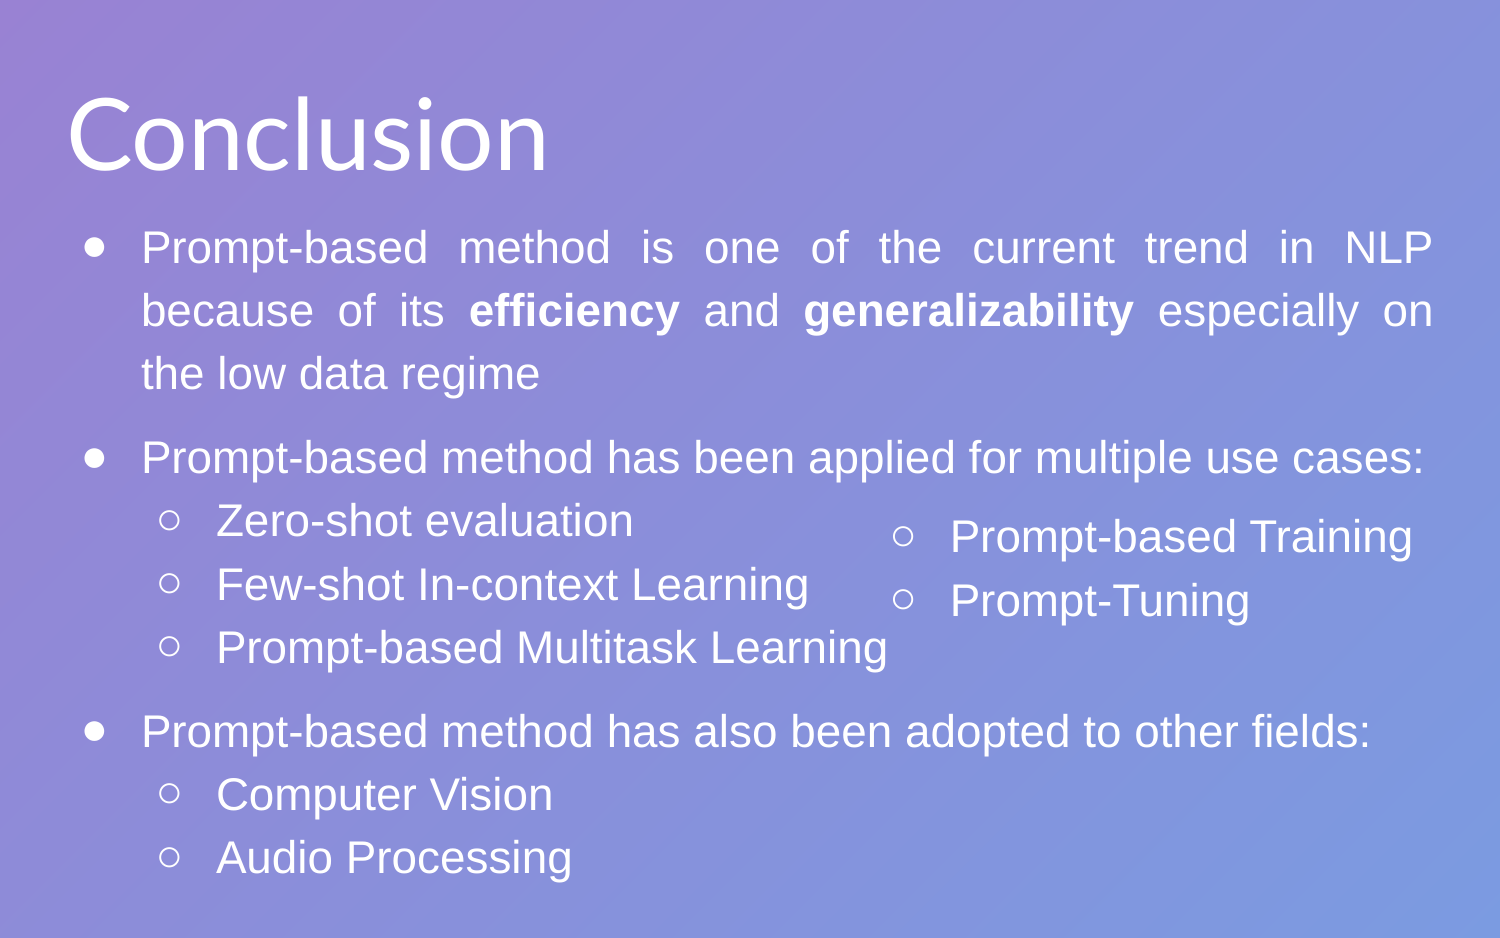

# Conclusion
Prompt-based method is one of the current trend in NLP because of its efficiency and generalizability especially on the low data regime
Prompt-based method has been applied for multiple use cases:
Zero-shot evaluation
Few-shot In-context Learning
Prompt-based Multitask Learning
Prompt-based method has also been adopted to other fields:
Computer Vision
Audio Processing
Prompt-based Training
Prompt-Tuning
35